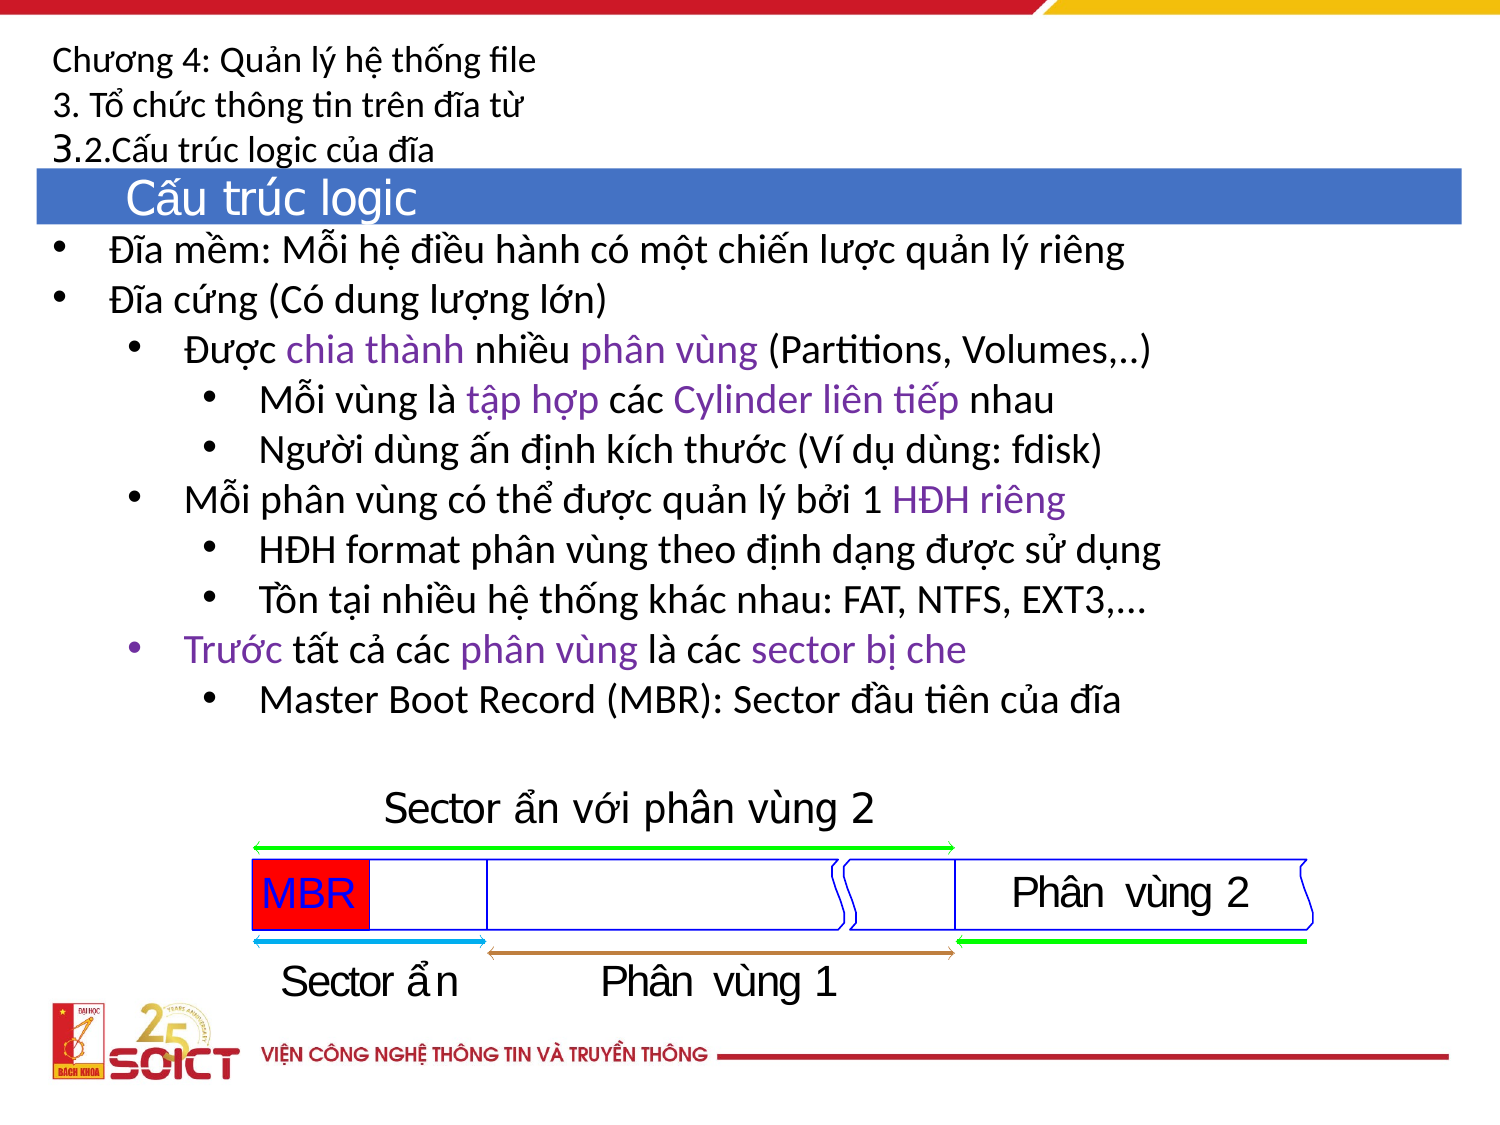

Chương 4: Quản lý hệ thống file
3. Tổ chức thông tin trên đĩa từ
3.2.Cấu trúc logic của đĩa
Cấu trúc logic
Đĩa mềm: Mỗi hệ điều hành có một chiến lược quản lý riêng
Đĩa cứng (Có dung lượng lớn)
Được chia thành nhiều phân vùng (Partitions, Volumes,..)
Mỗi vùng là tập hợp các Cylinder liên tiếp nhau
Người dùng ấn định kích thước (Ví dụ dùng: fdisk)
Mỗi phân vùng có thể được quản lý bởi 1 HĐH riêng
HĐH format phân vùng theo định dạng được sử dụng
Tồn tại nhiều hệ thống khác nhau: FAT, NTFS, EXT3,...
Trước tất cả các phân vùng là các sector bị che
Master Boot Record (MBR): Sector đầu tiên của đĩa

Sector ẩn với phân vùng 2

Phân  vùng 2
MBR

Sector ẩn
Phân  vùng 1